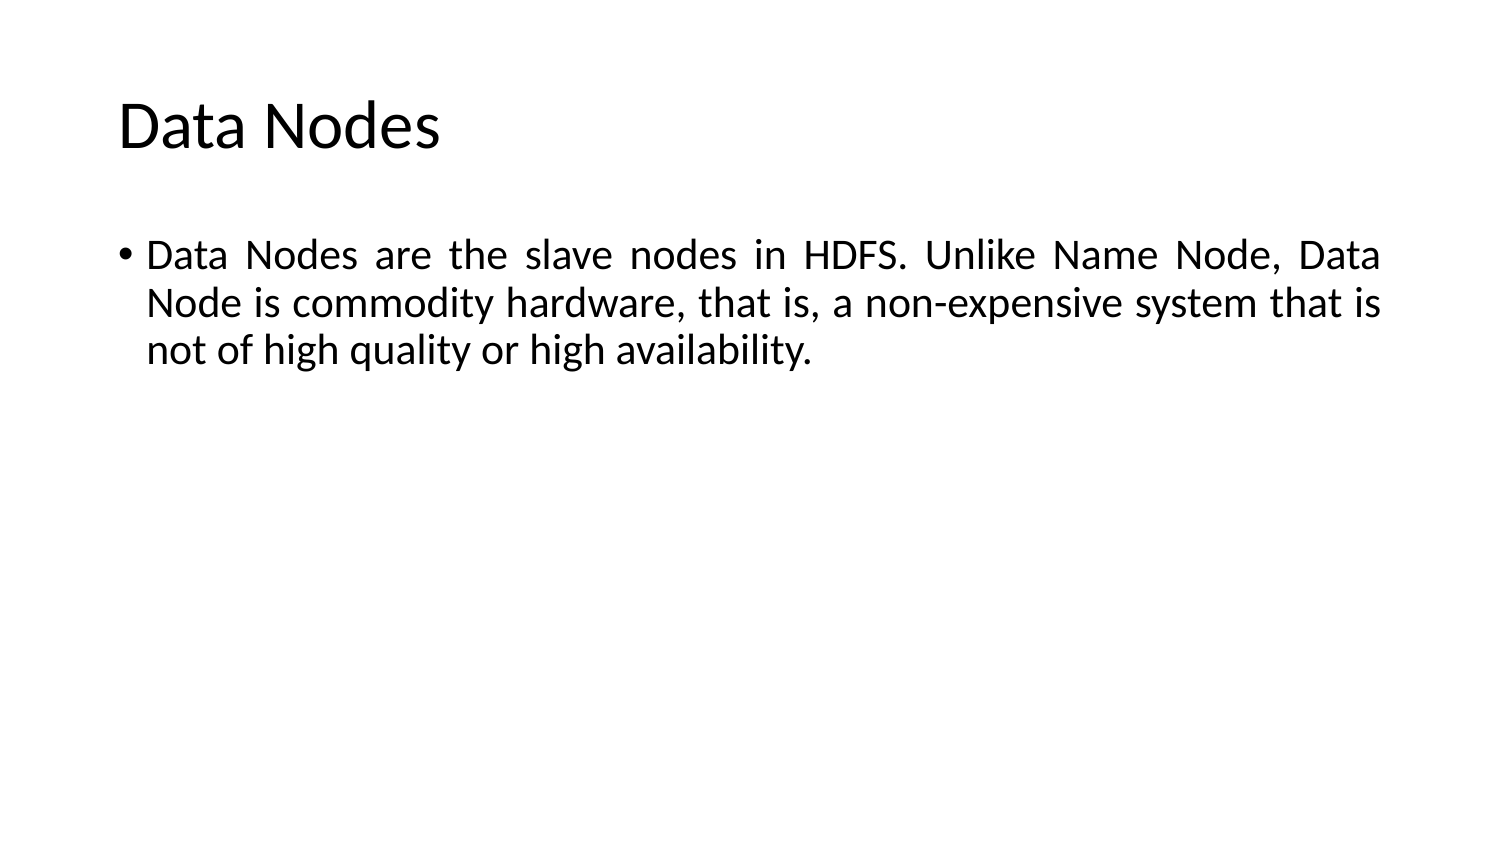

# Data Nodes
Data Nodes are the slave nodes in HDFS. Unlike Name Node, Data Node is commodity hardware, that is, a non-expensive system that is not of high quality or high availability.